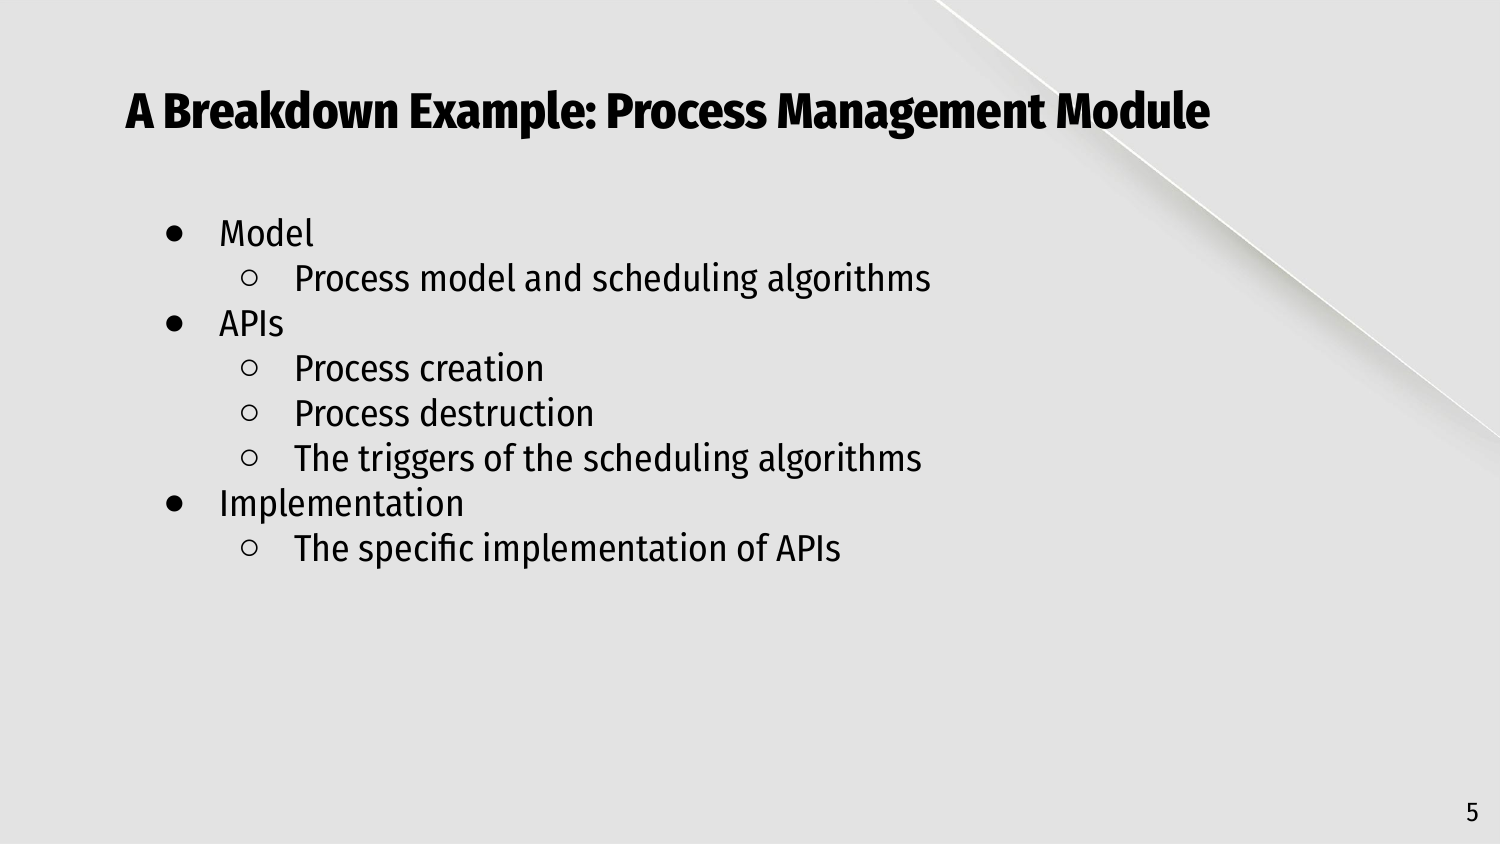

# A Breakdown Example: Process Management Module
Model
Process model and scheduling algorithms
APIs
Process creation
Process destruction
The triggers of the scheduling algorithms
Implementation
The specific implementation of APIs

5